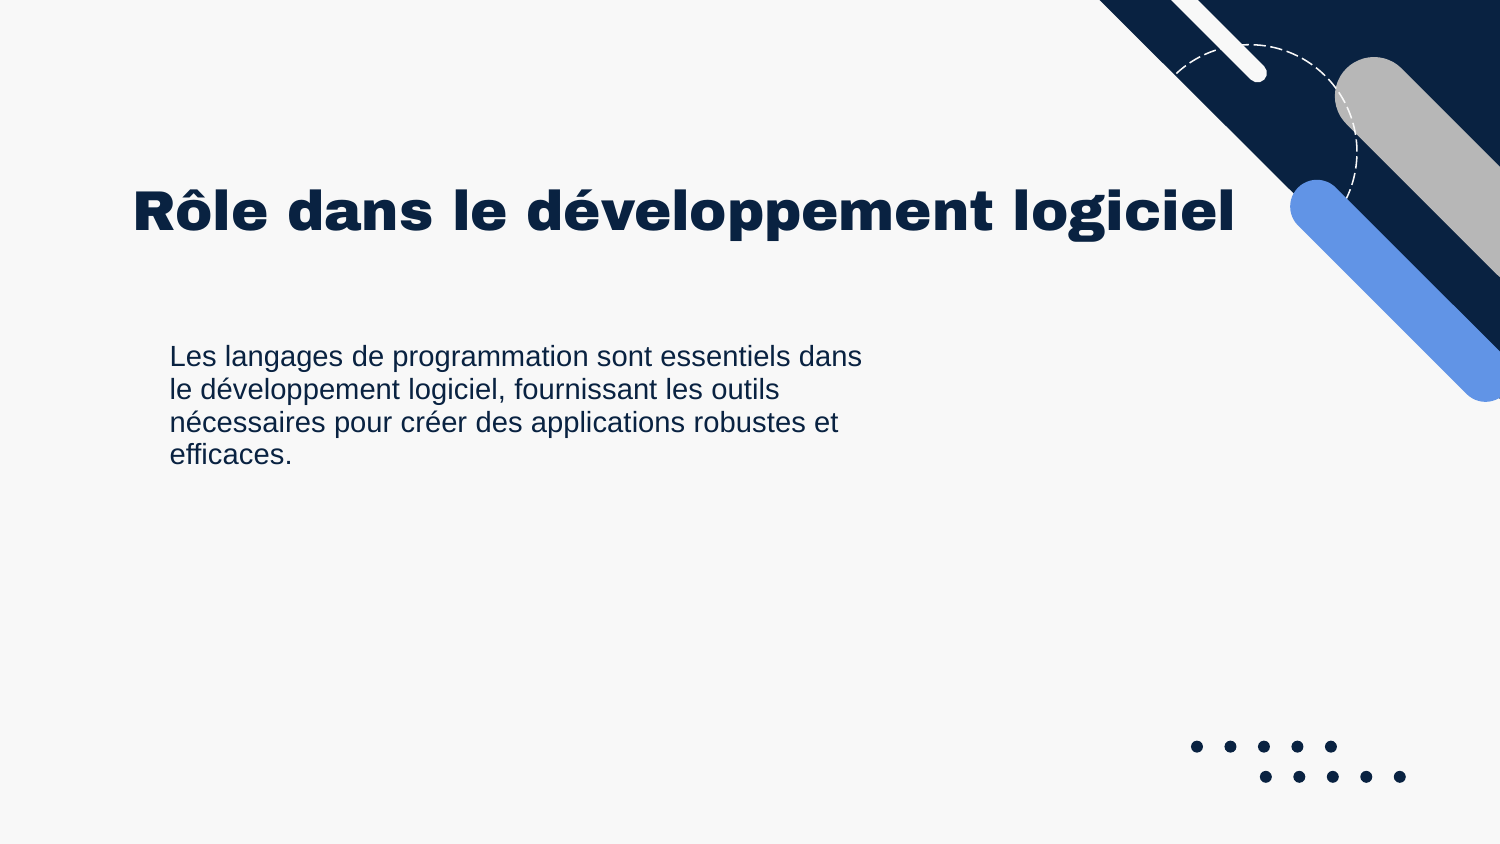

# Rôle dans le développement logiciel
Les langages de programmation sont essentiels dans le développement logiciel, fournissant les outils nécessaires pour créer des applications robustes et efficaces.